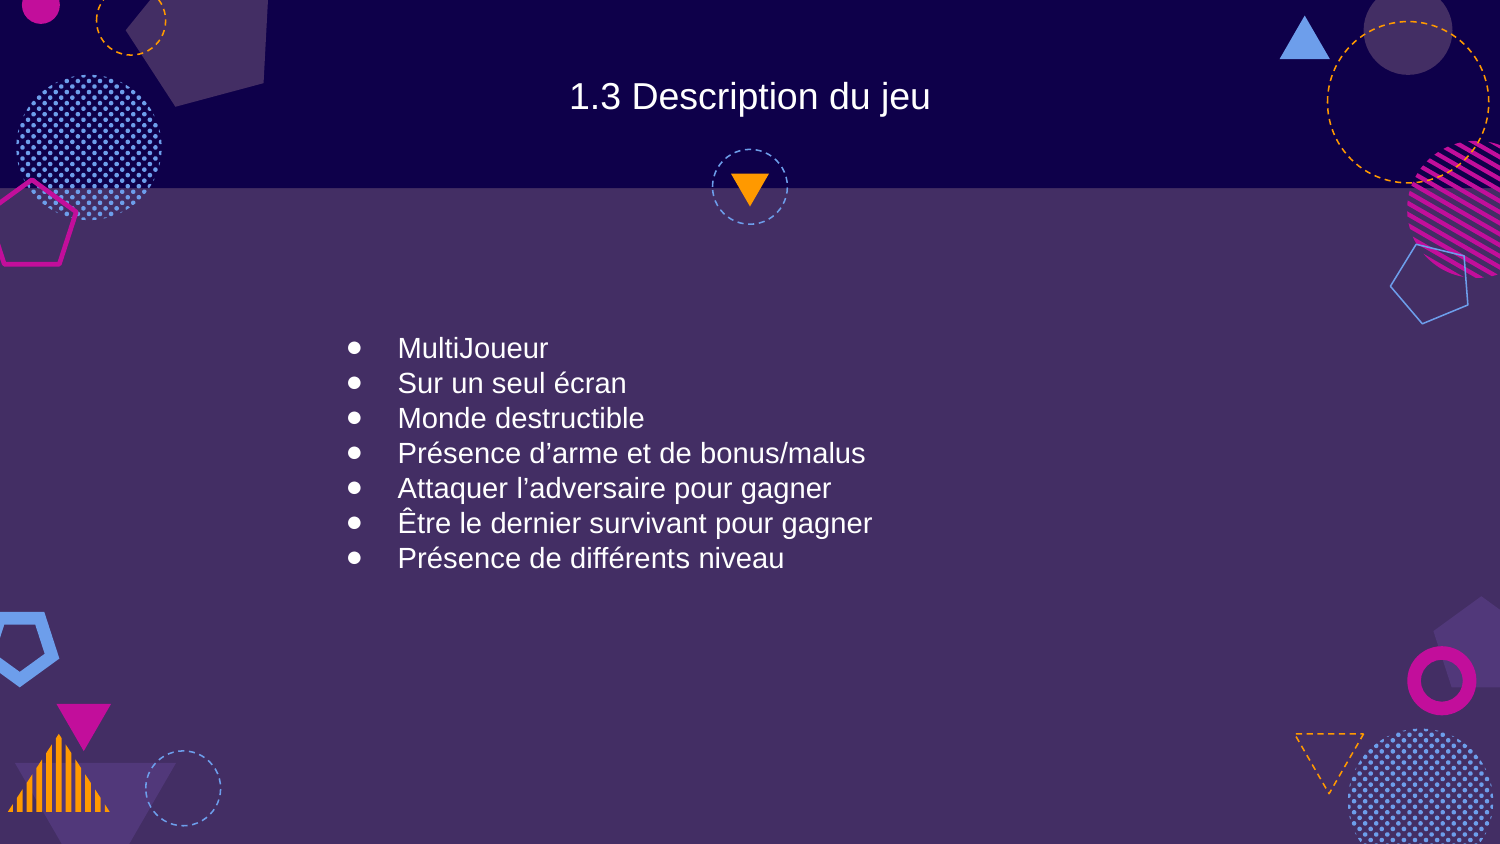

# 1.3 Description du jeu
MultiJoueur
Sur un seul écran
Monde destructible
Présence d’arme et de bonus/malus
Attaquer l’adversaire pour gagner
Être le dernier survivant pour gagner
Présence de différents niveau